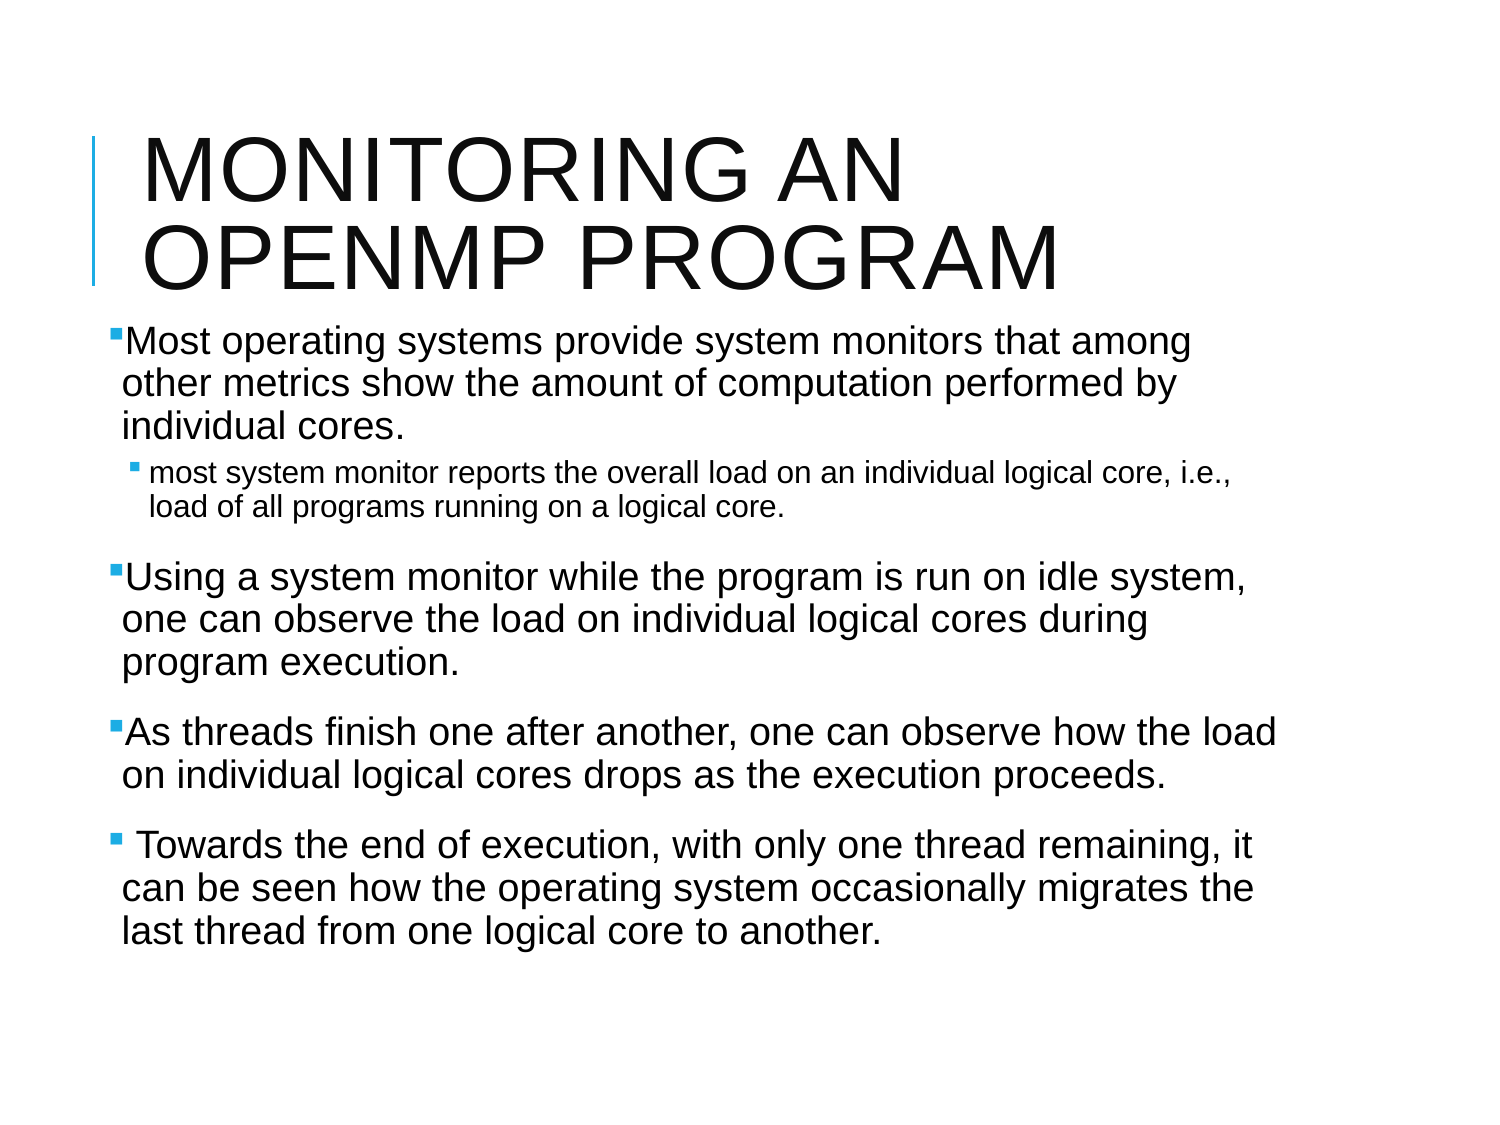

# Monitoring an OpenMP program
Most operating systems provide system monitors that among other metrics show the amount of computation performed by individual cores.
most system monitor reports the overall load on an individual logical core, i.e., load of all programs running on a logical core.
Using a system monitor while the program is run on idle system, one can observe the load on individual logical cores during program execution.
As threads finish one after another, one can observe how the load on individual logical cores drops as the execution proceeds.
 Towards the end of execution, with only one thread remaining, it can be seen how the operating system occasionally migrates the last thread from one logical core to another.